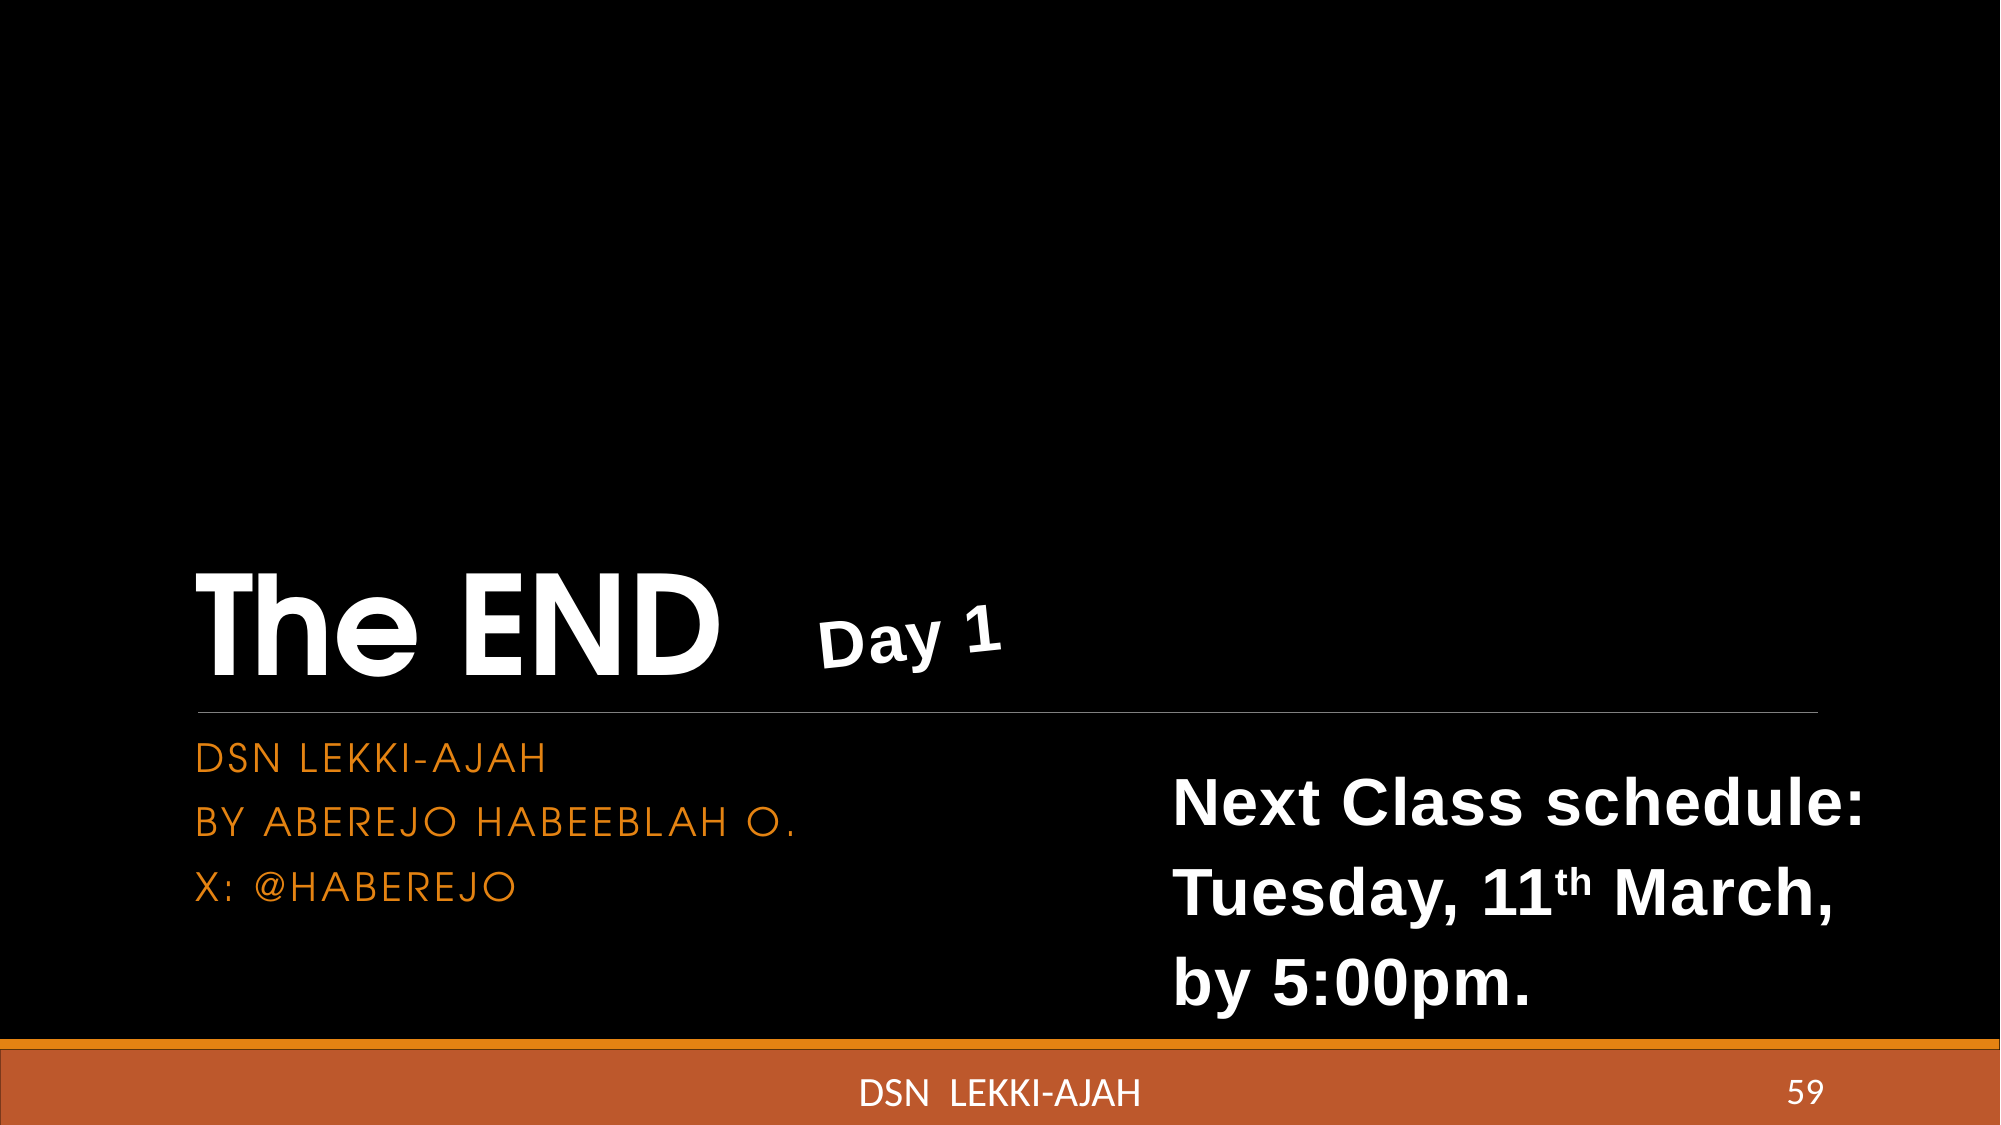

# The END
Day 1
DSN LEKKI-AJAH
BY ABEREJO HABEEBLAH O.
X: @haberejo
Next Class schedule:
Tuesday, 11th March, by 5:00pm.
DSN  LEKKI-AJAH
59